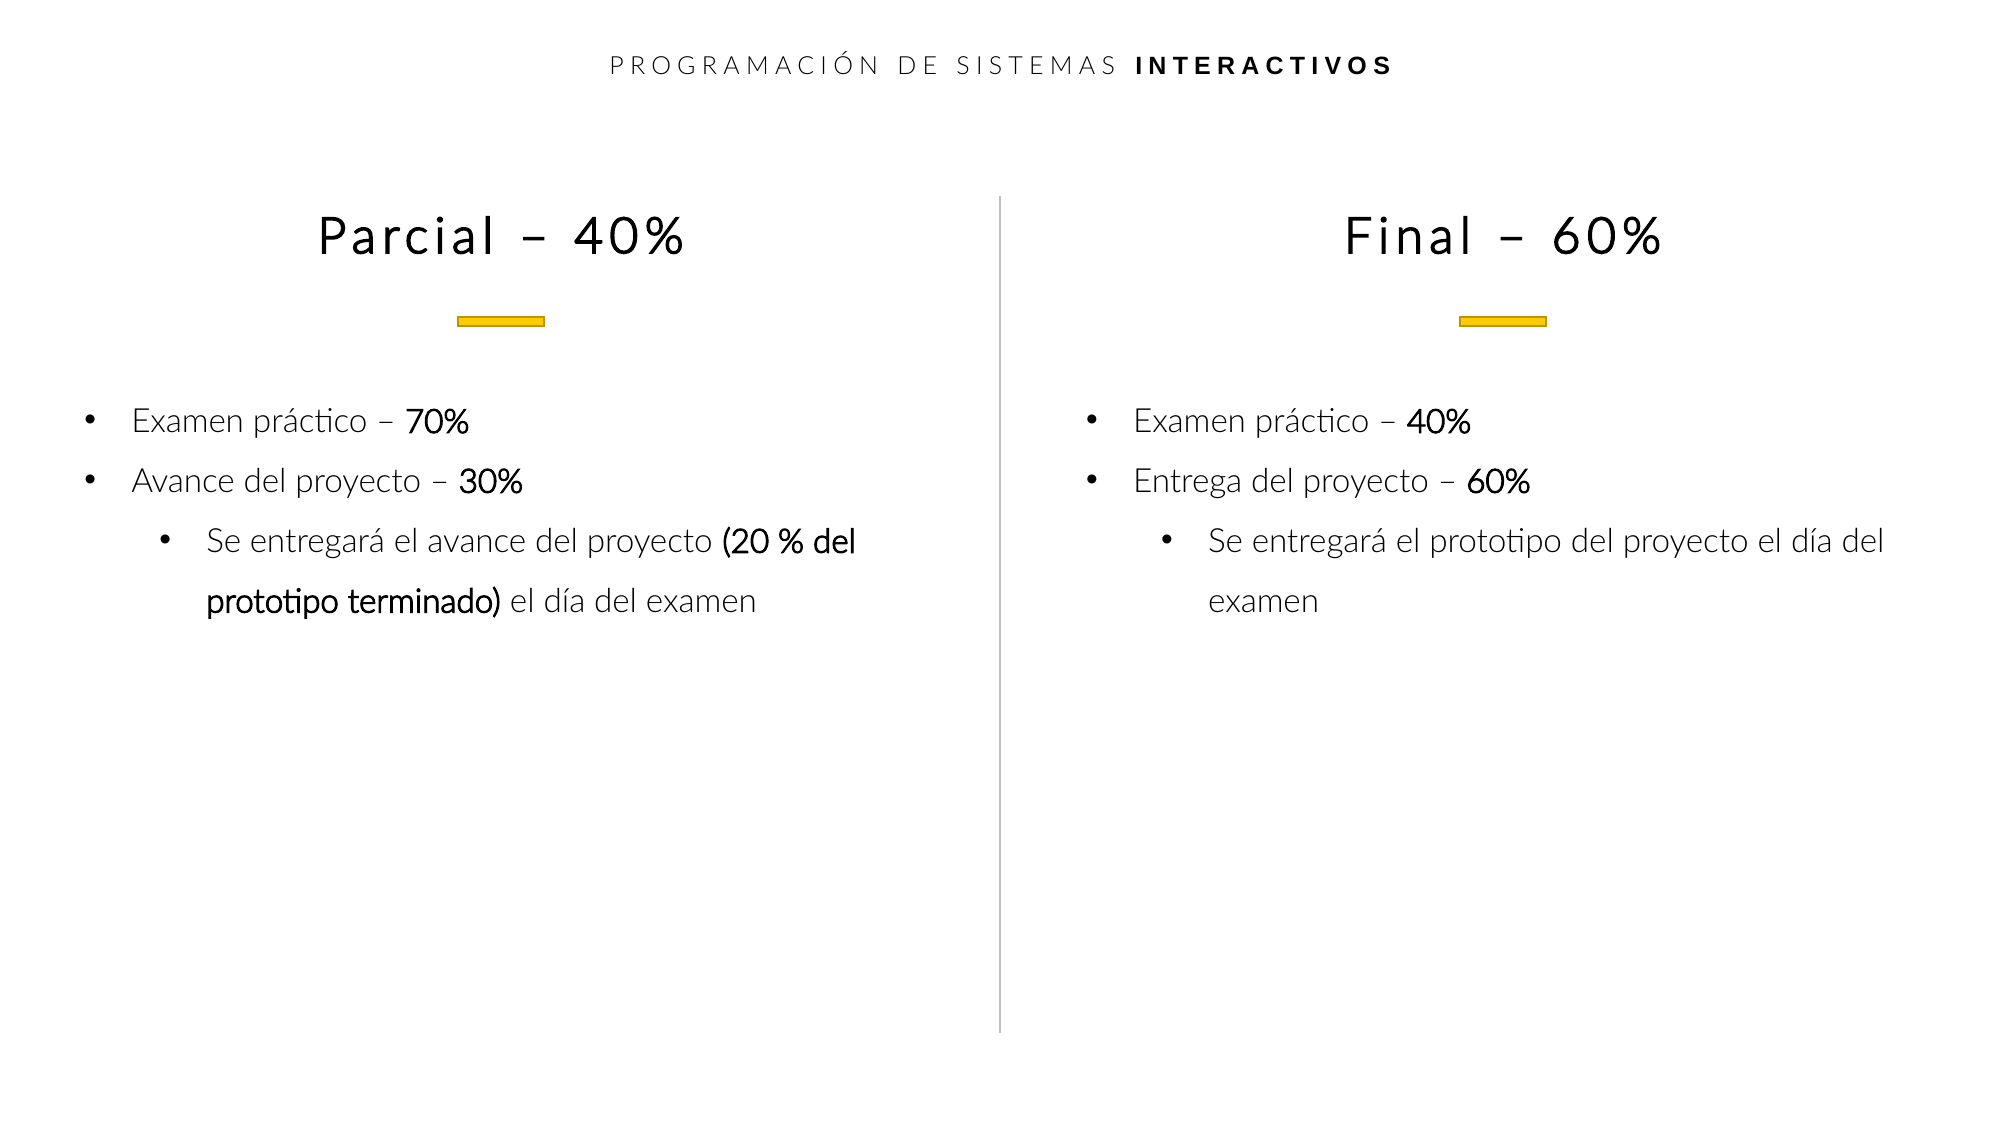

Parcial – 40%
Final – 60%

Examen práctico – 70%
Avance del proyecto – 30%
Se entregará el avance del proyecto (20 % del prototipo terminado) el día del examen
Examen práctico – 40%
Entrega del proyecto – 60%
Se entregará el prototipo del proyecto el día del examen